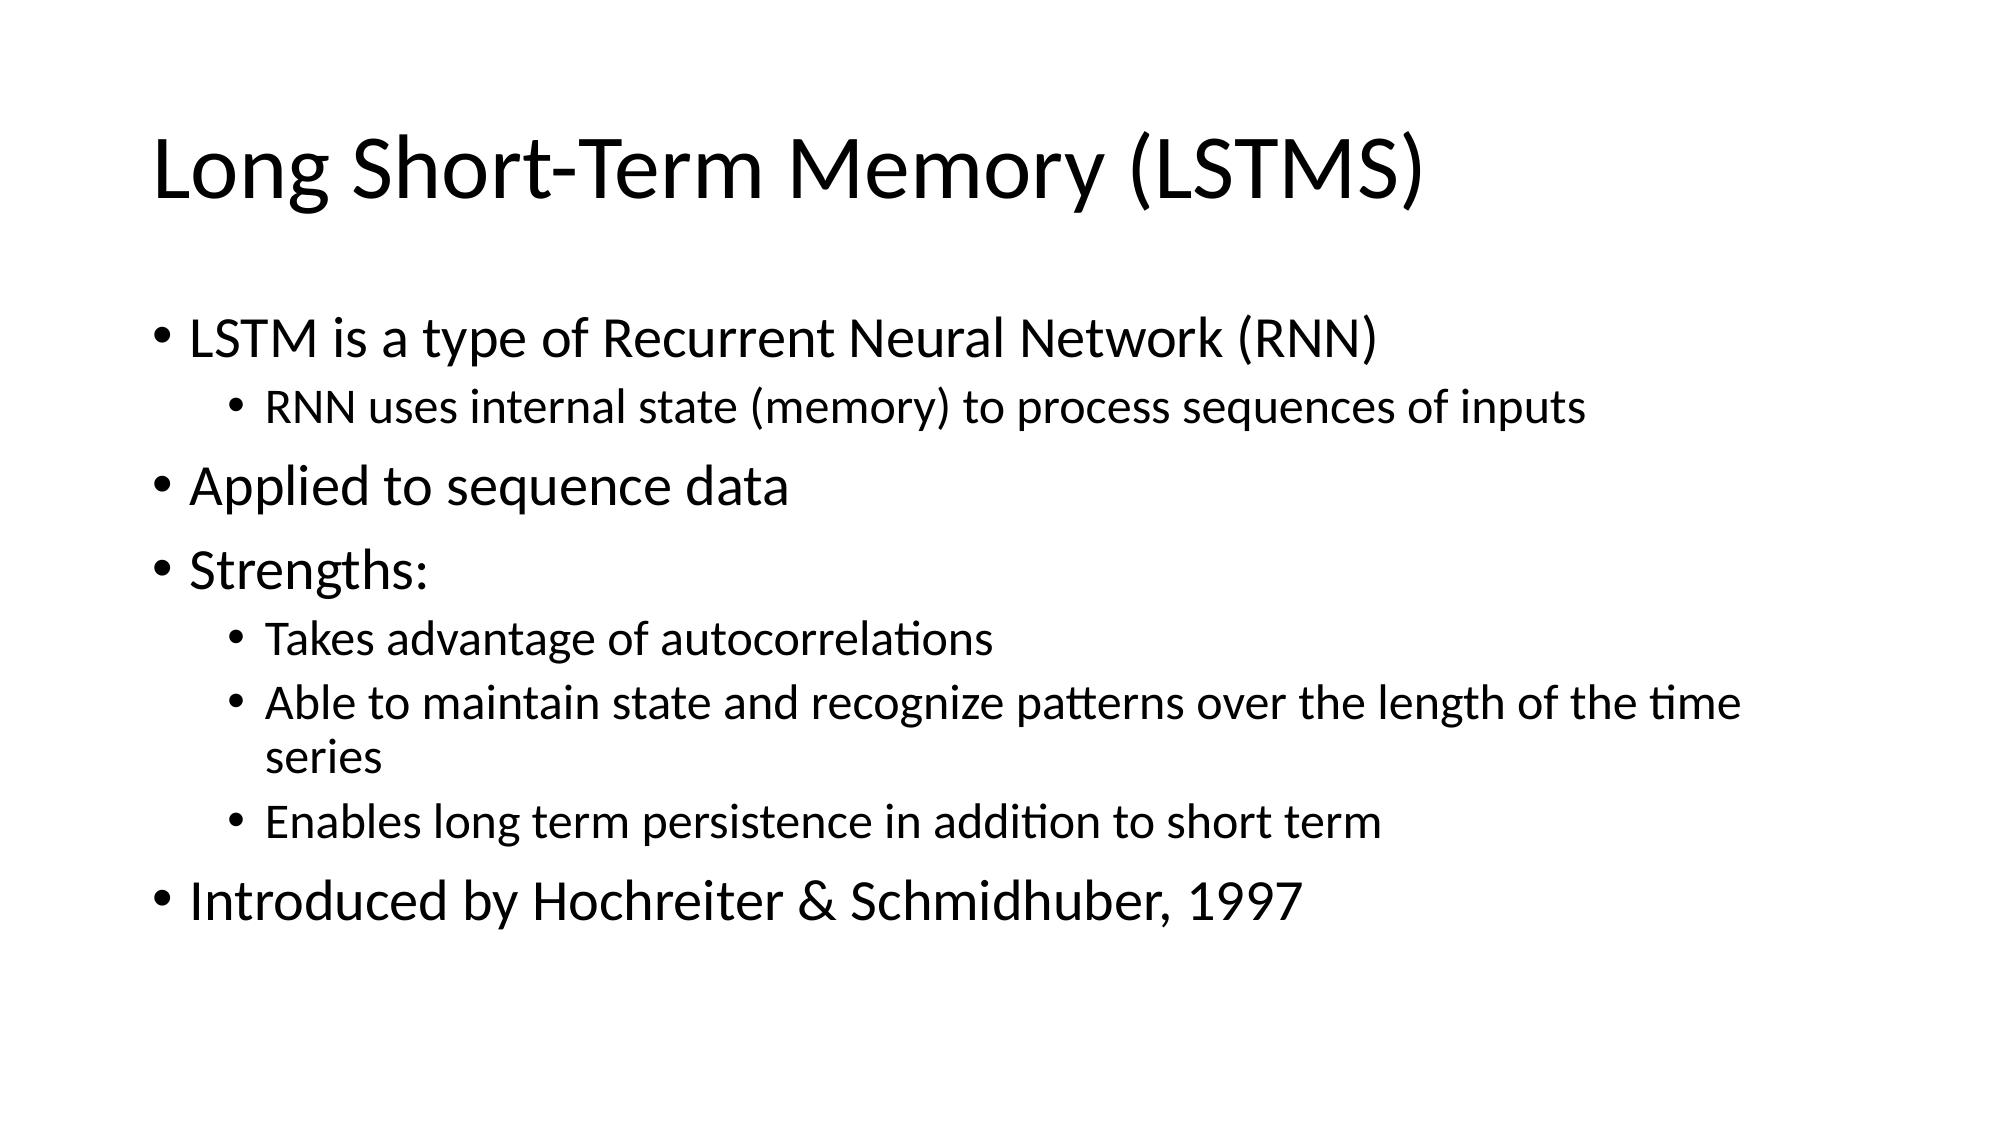

# Long Short-Term Memory (LSTMS)
LSTM is a type of Recurrent Neural Network (RNN)
RNN uses internal state (memory) to process sequences of inputs
Applied to sequence data
Strengths:
Takes advantage of autocorrelations
Able to maintain state and recognize patterns over the length of the time series
Enables long term persistence in addition to short term
Introduced by Hochreiter & Schmidhuber, 1997